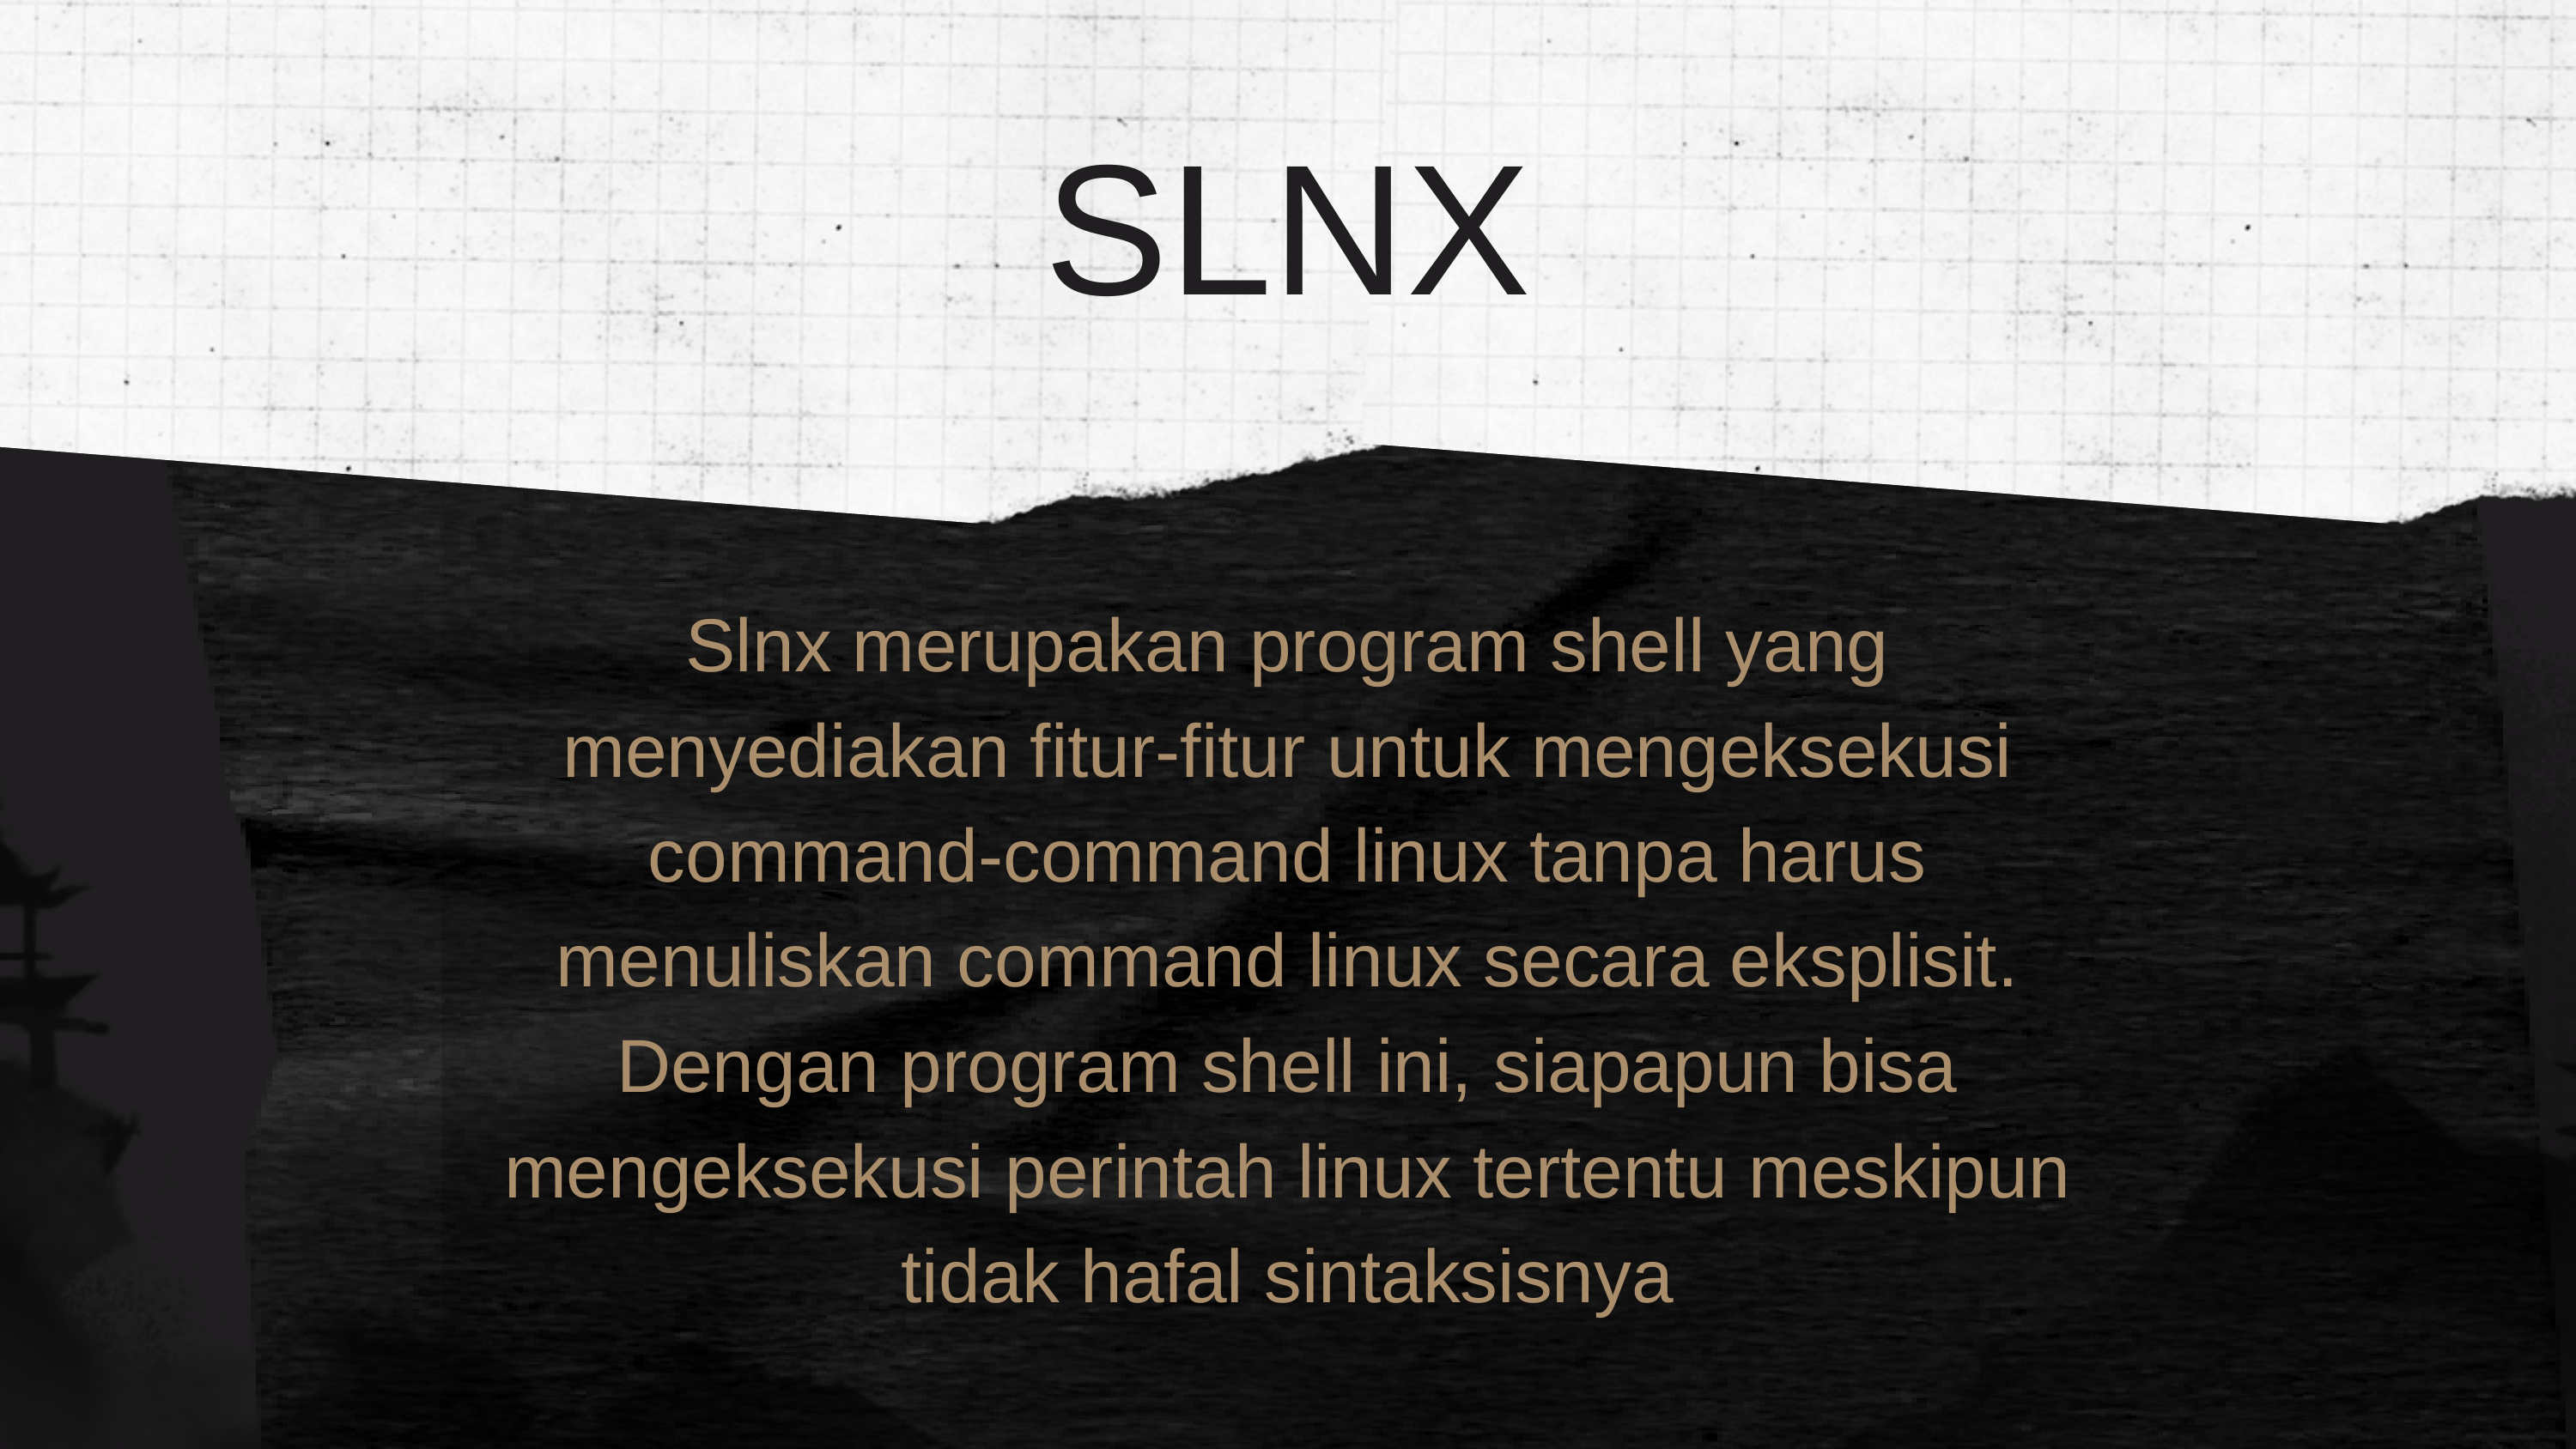

SLNX

Slnx merupakan program shell yang menyediakan fitur-fitur untuk mengeksekusi command-command linux tanpa harus menuliskan command linux secara eksplisit. Dengan program shell ini, siapapun bisa mengeksekusi perintah linux tertentu meskipun tidak hafal sintaksisnya